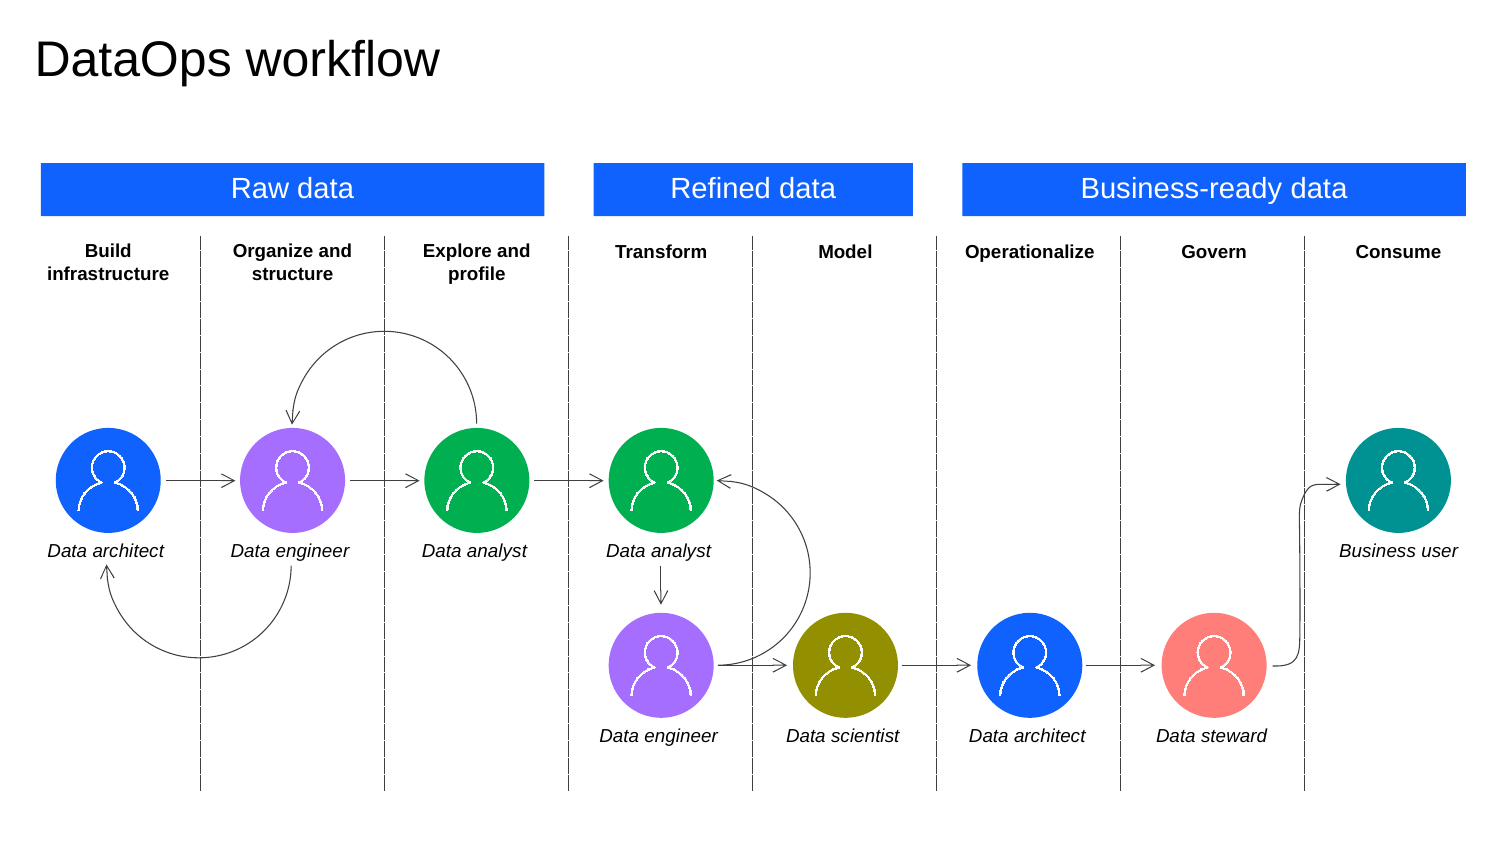

# DataOps workflow
Raw data
Refined data
Business-ready data
Build infrastructure
Organize and structure
Explore and profile
Transform
Model
Operationalize
Govern
Consume

Data architect
Data engineer
Data analyst
Data analyst
Business user

Data engineer
Data scientist
Data architect
Data steward